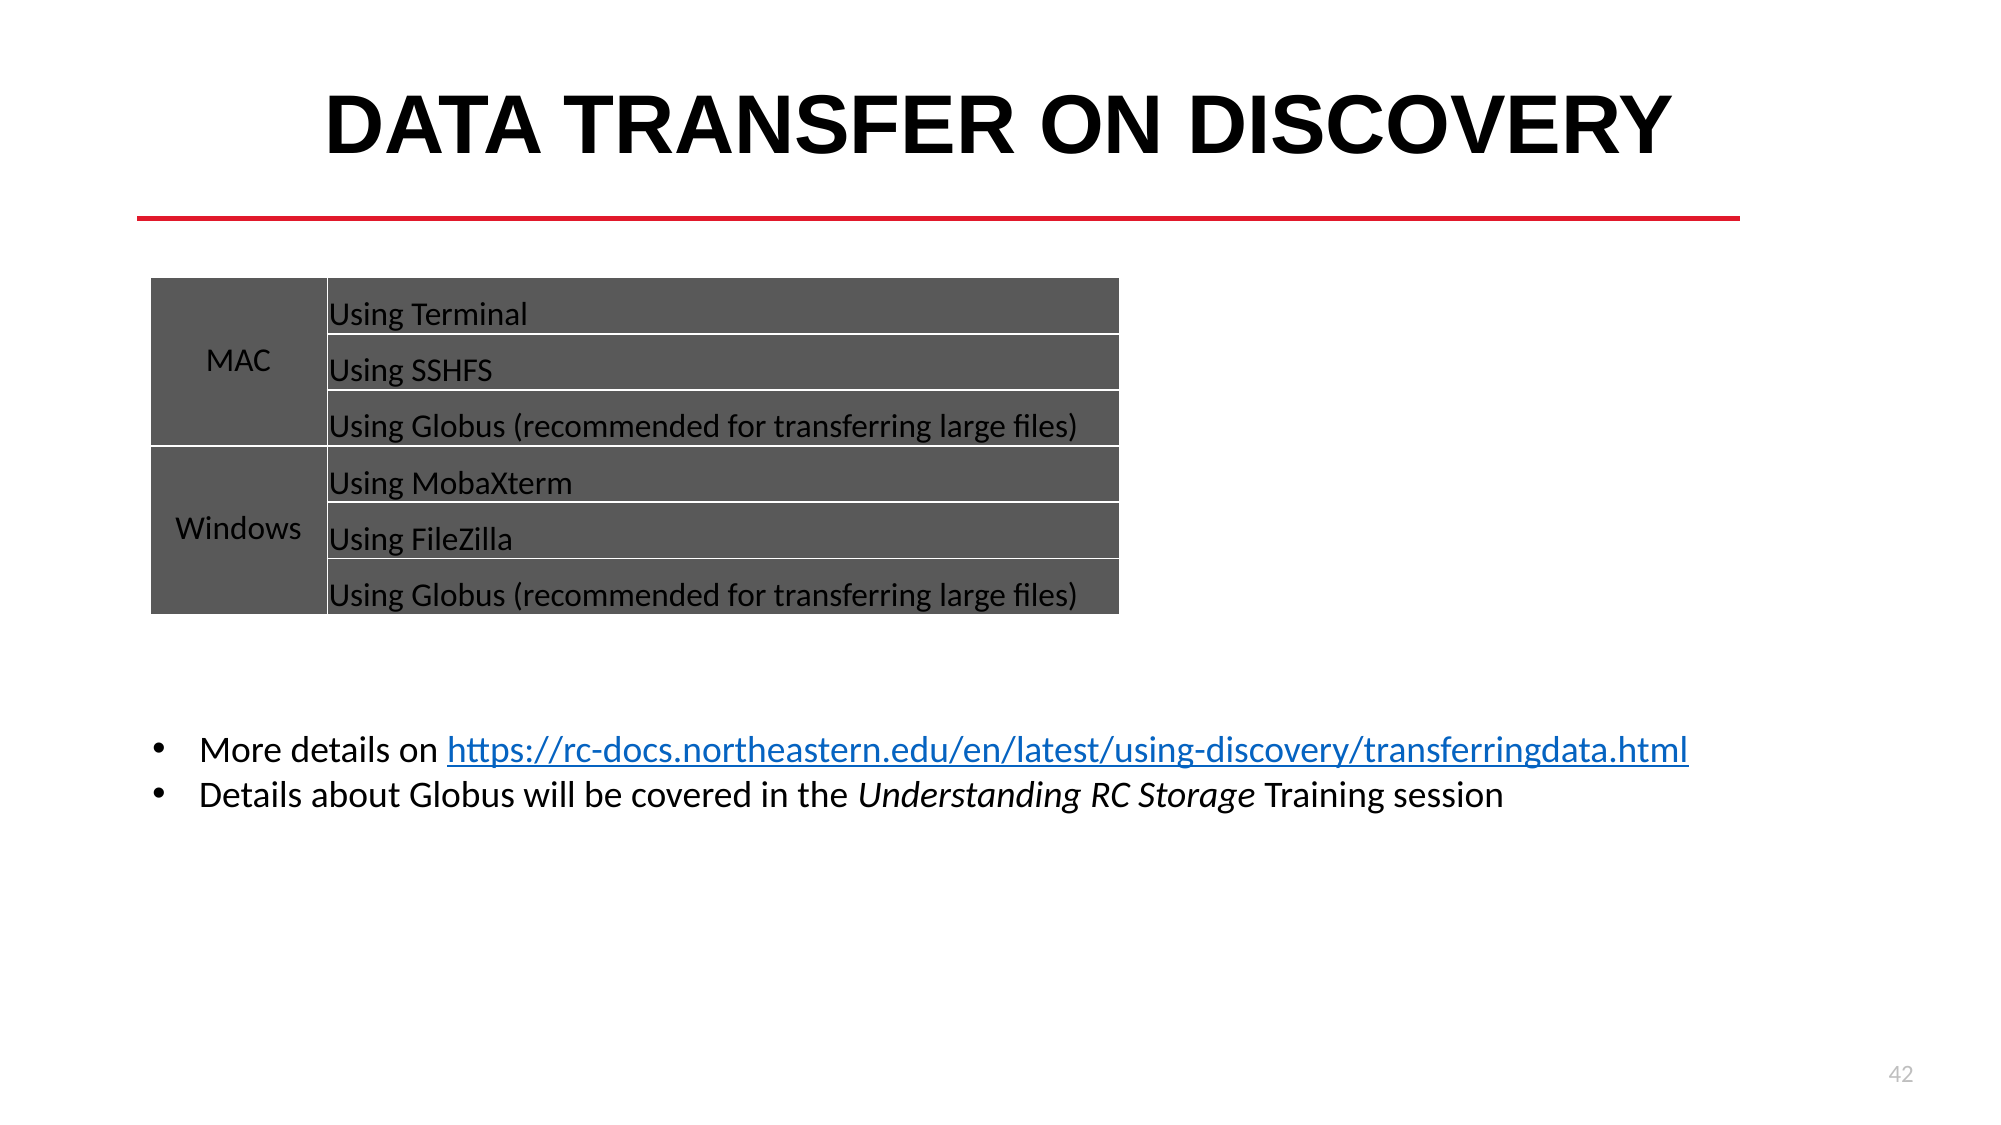

# DATA TRANSFER ON DISCOVERY
| MAC | Using Terminal |
| --- | --- |
|  | Using SSHFS |
|  | Using Globus (recommended for transferring large files) |
| Windows | Using MobaXterm |
|  | Using FileZilla |
|  | Using Globus (recommended for transferring large files) |
More details on https://rc-docs.northeastern.edu/en/latest/using-discovery/transferringdata.html
Details about Globus will be covered in the Understanding RC Storage Training session
42